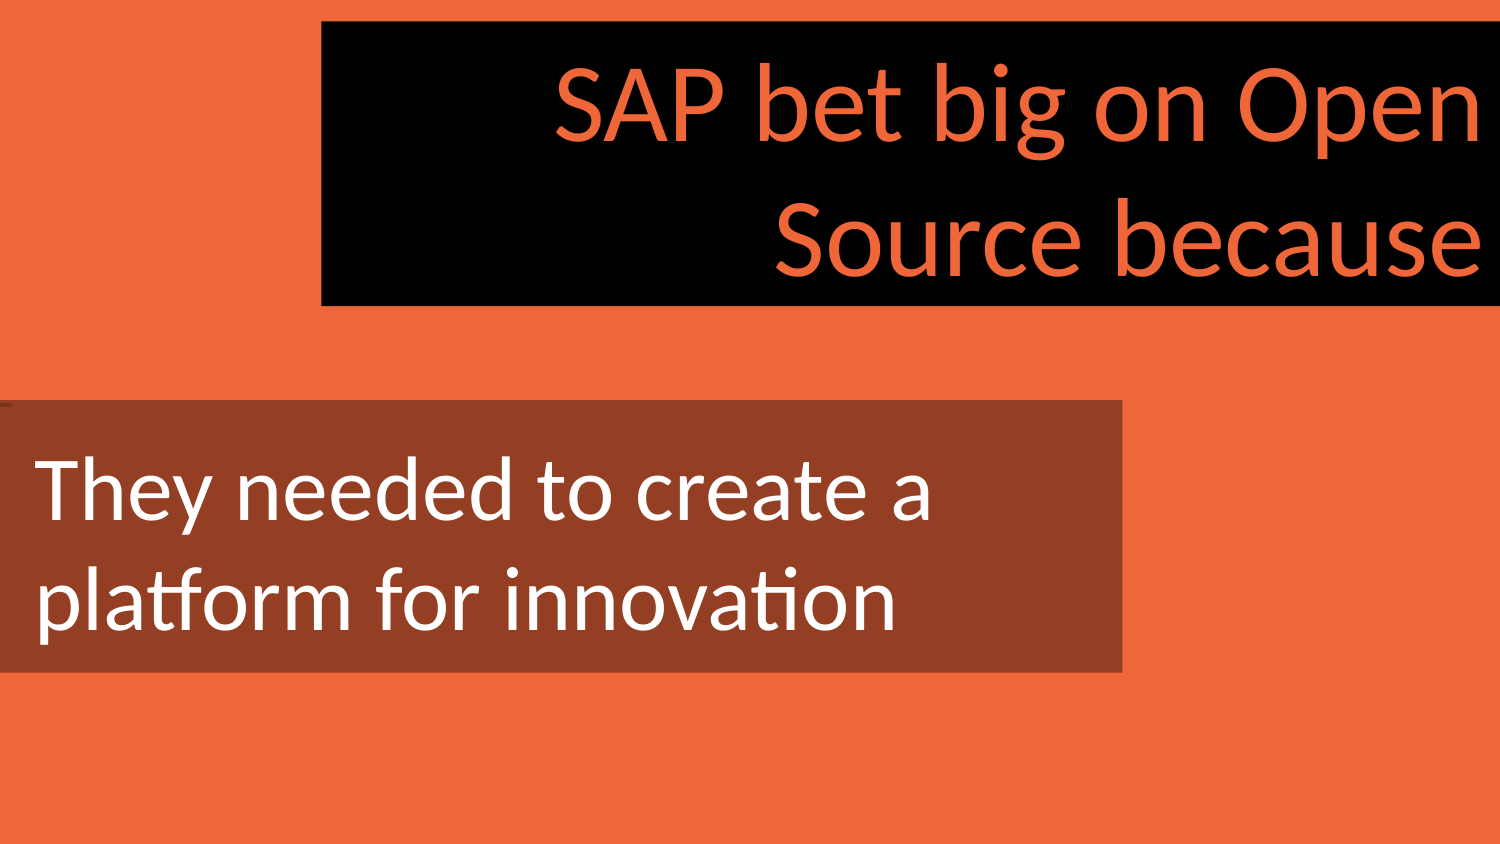

SAP bet big on Open Source because

They needed to create a platform for innovation